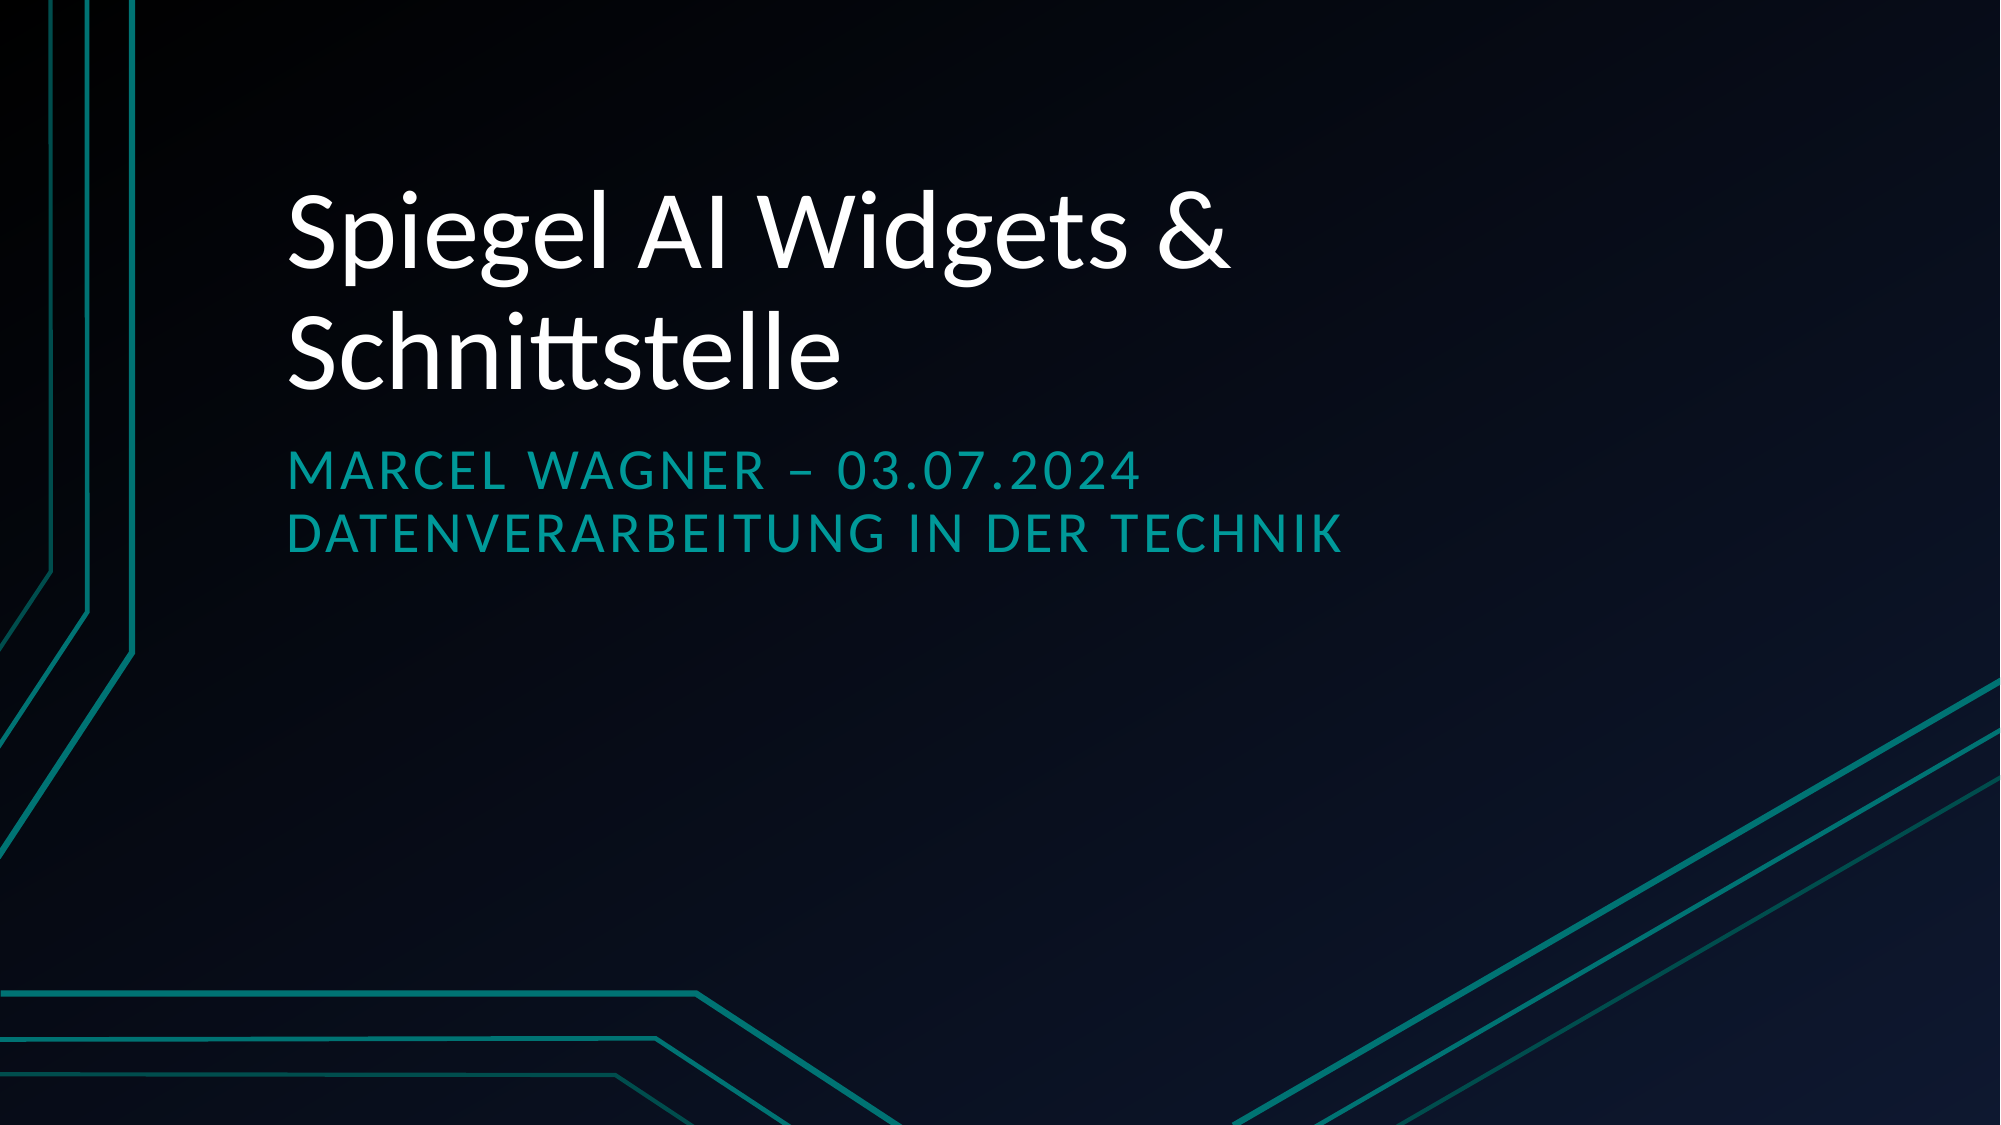

# Spiegel AI Widgets & Schnittstelle
Marcel Wagner – 03.07.2024
Datenverarbeitung in der Technik